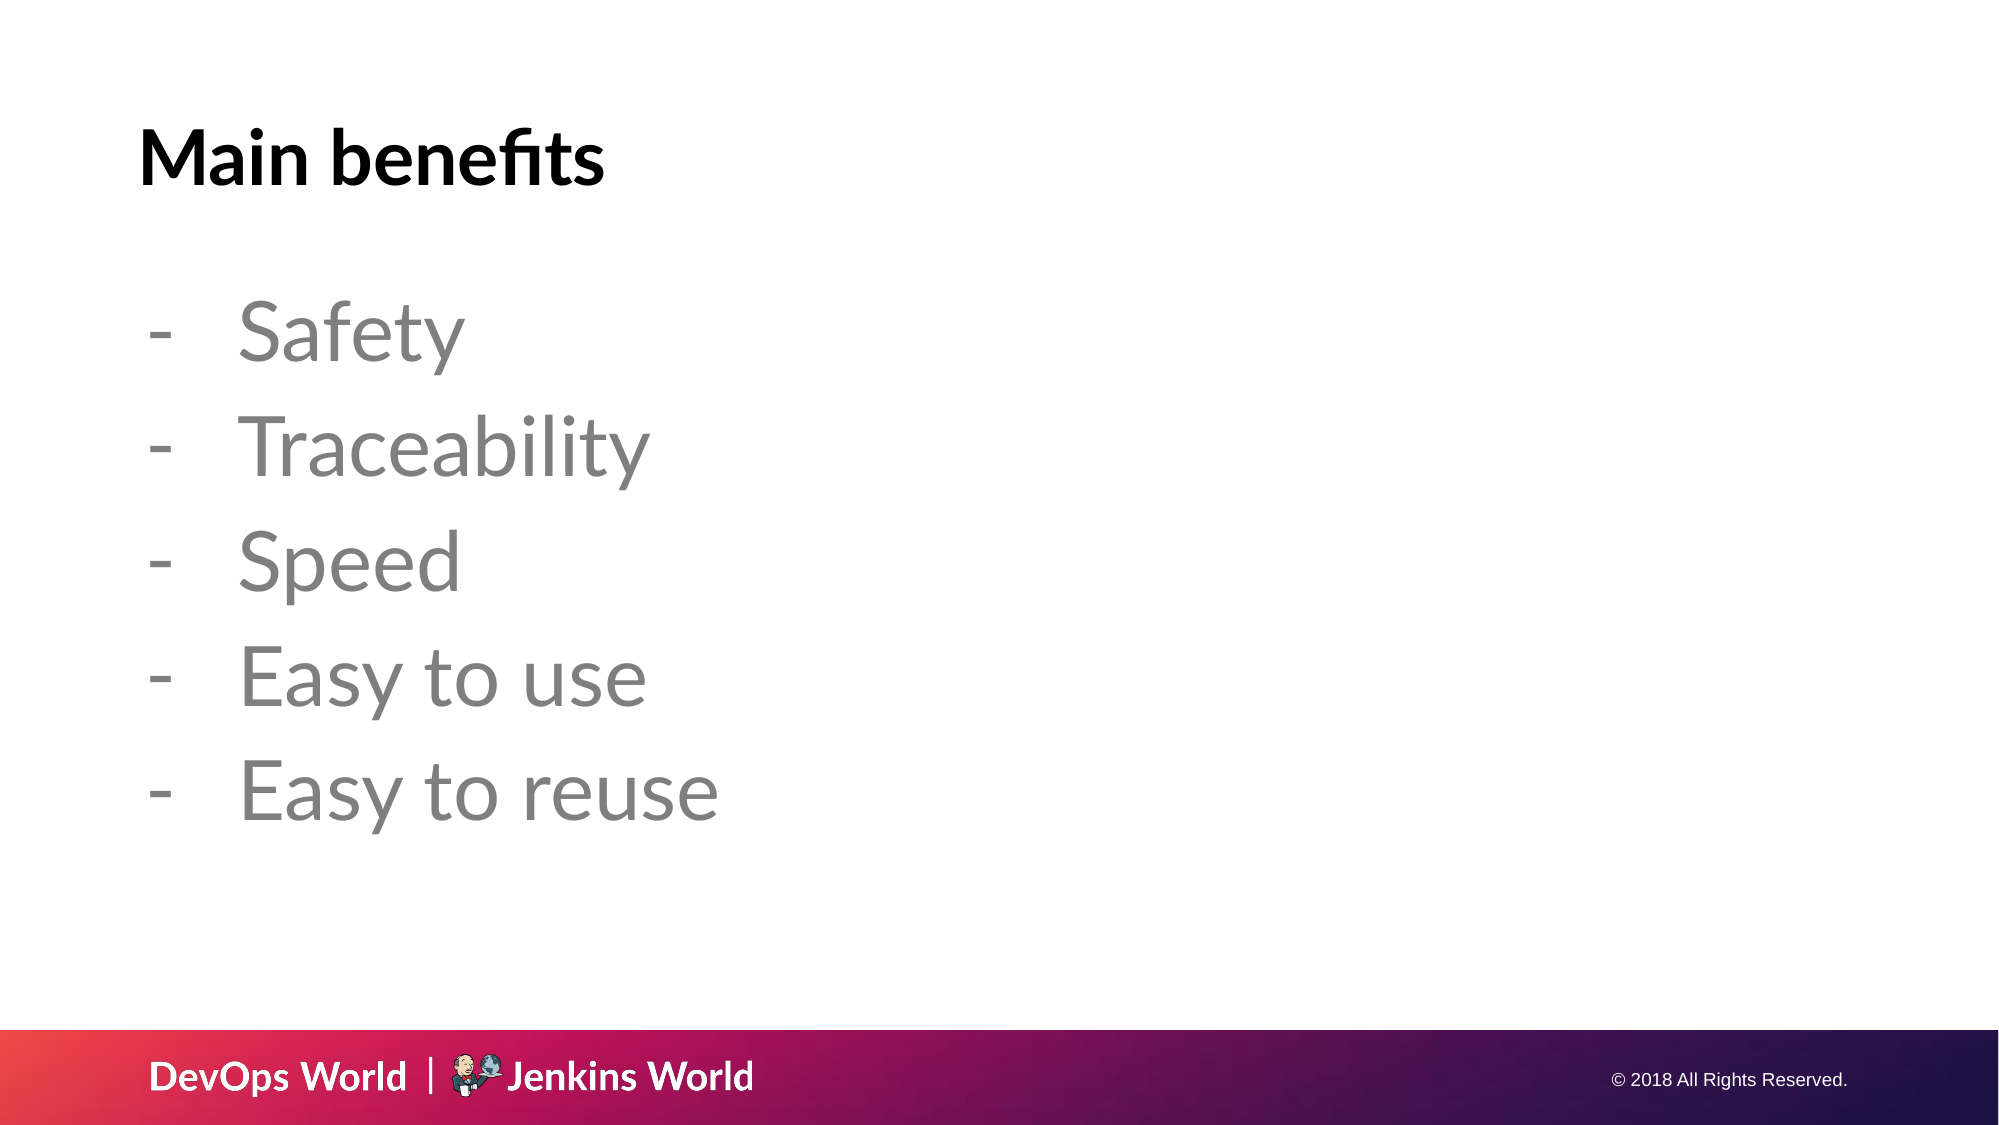

# Main benefits
Safety
Traceability
Speed
Easy to use
Easy to reuse